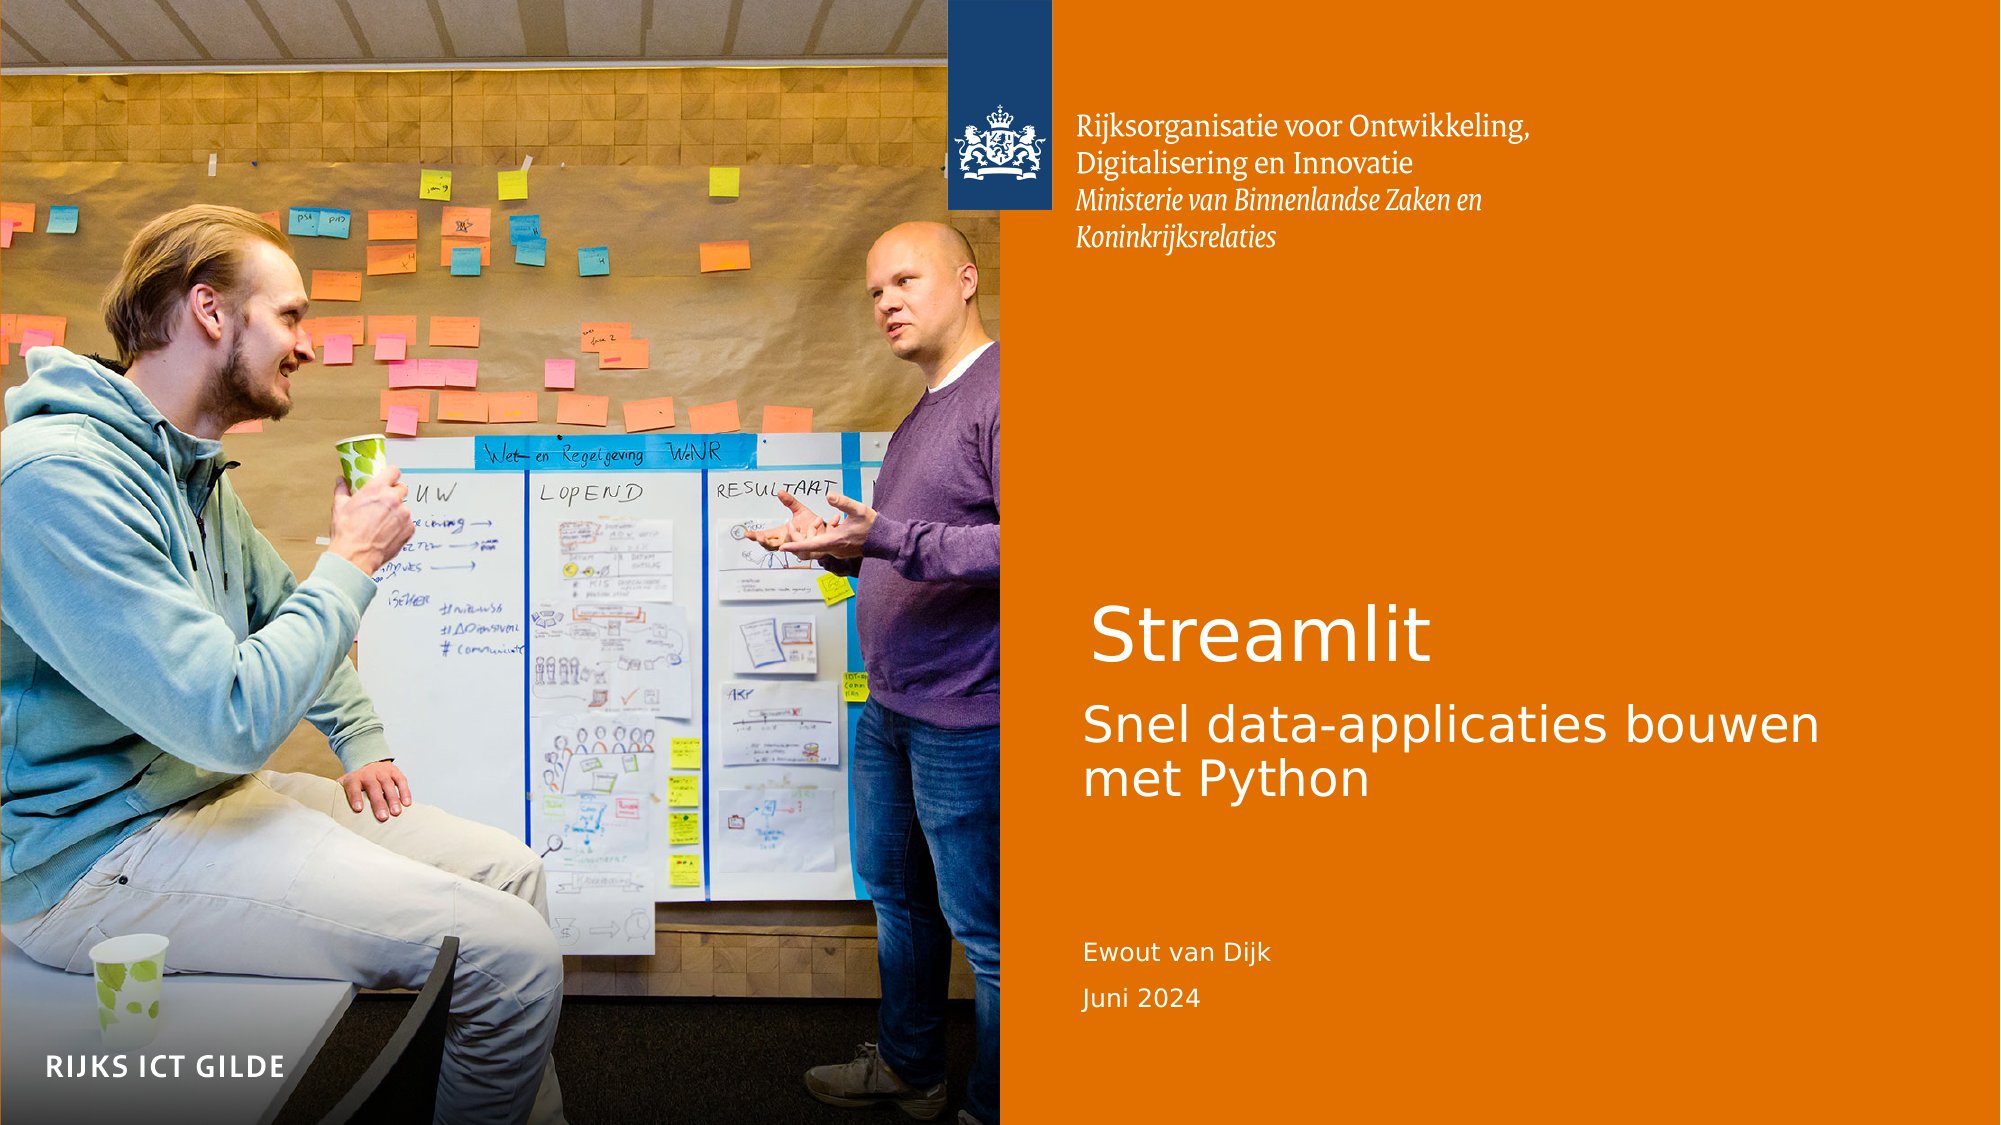

# Streamlit
Snel data-applicaties bouwen met Python
Ewout van Dijk
Juni 2024